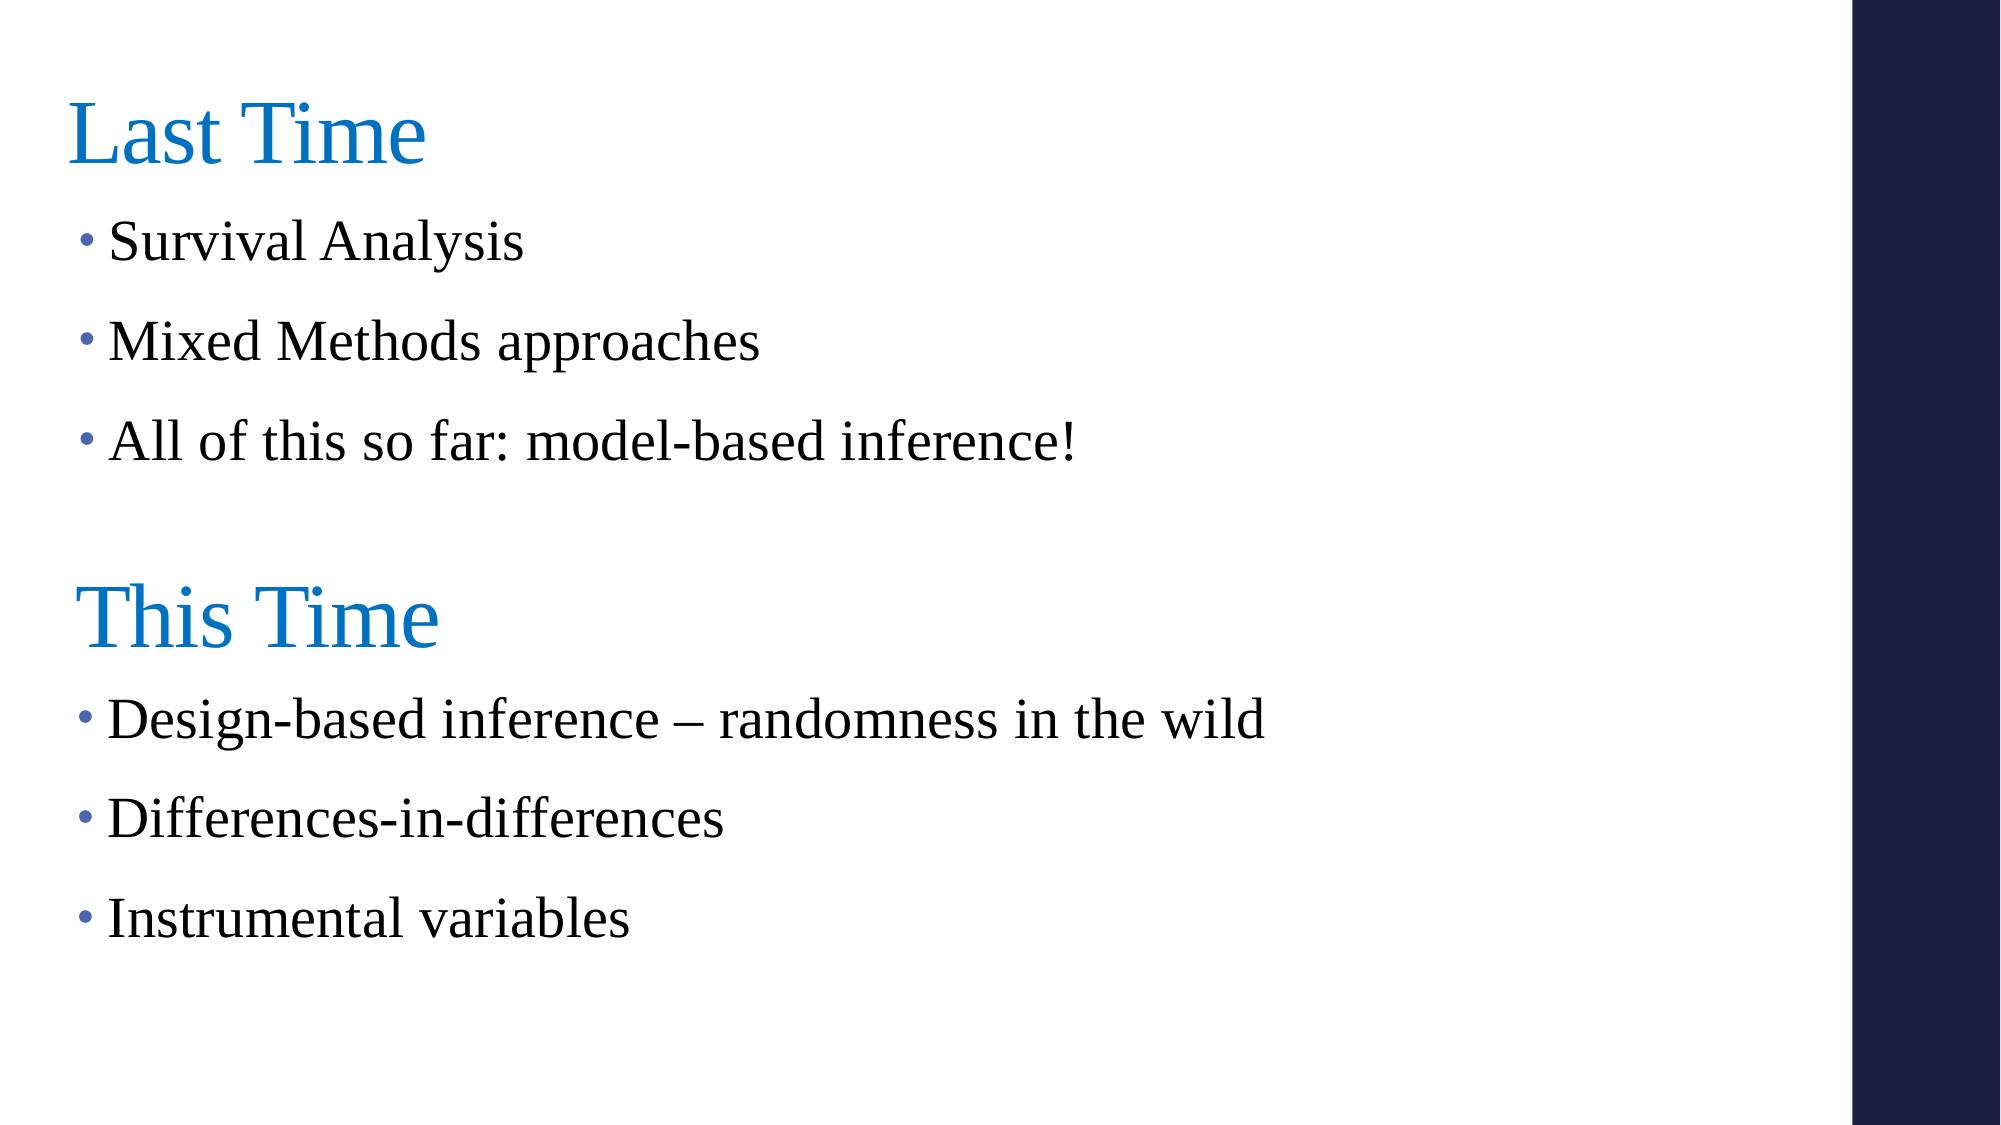

Last Time
Survival Analysis
Mixed Methods approaches
All of this so far: model-based inference!

This Time
Design-based inference – randomness in the wild
Differences-in-differences
Instrumental variables